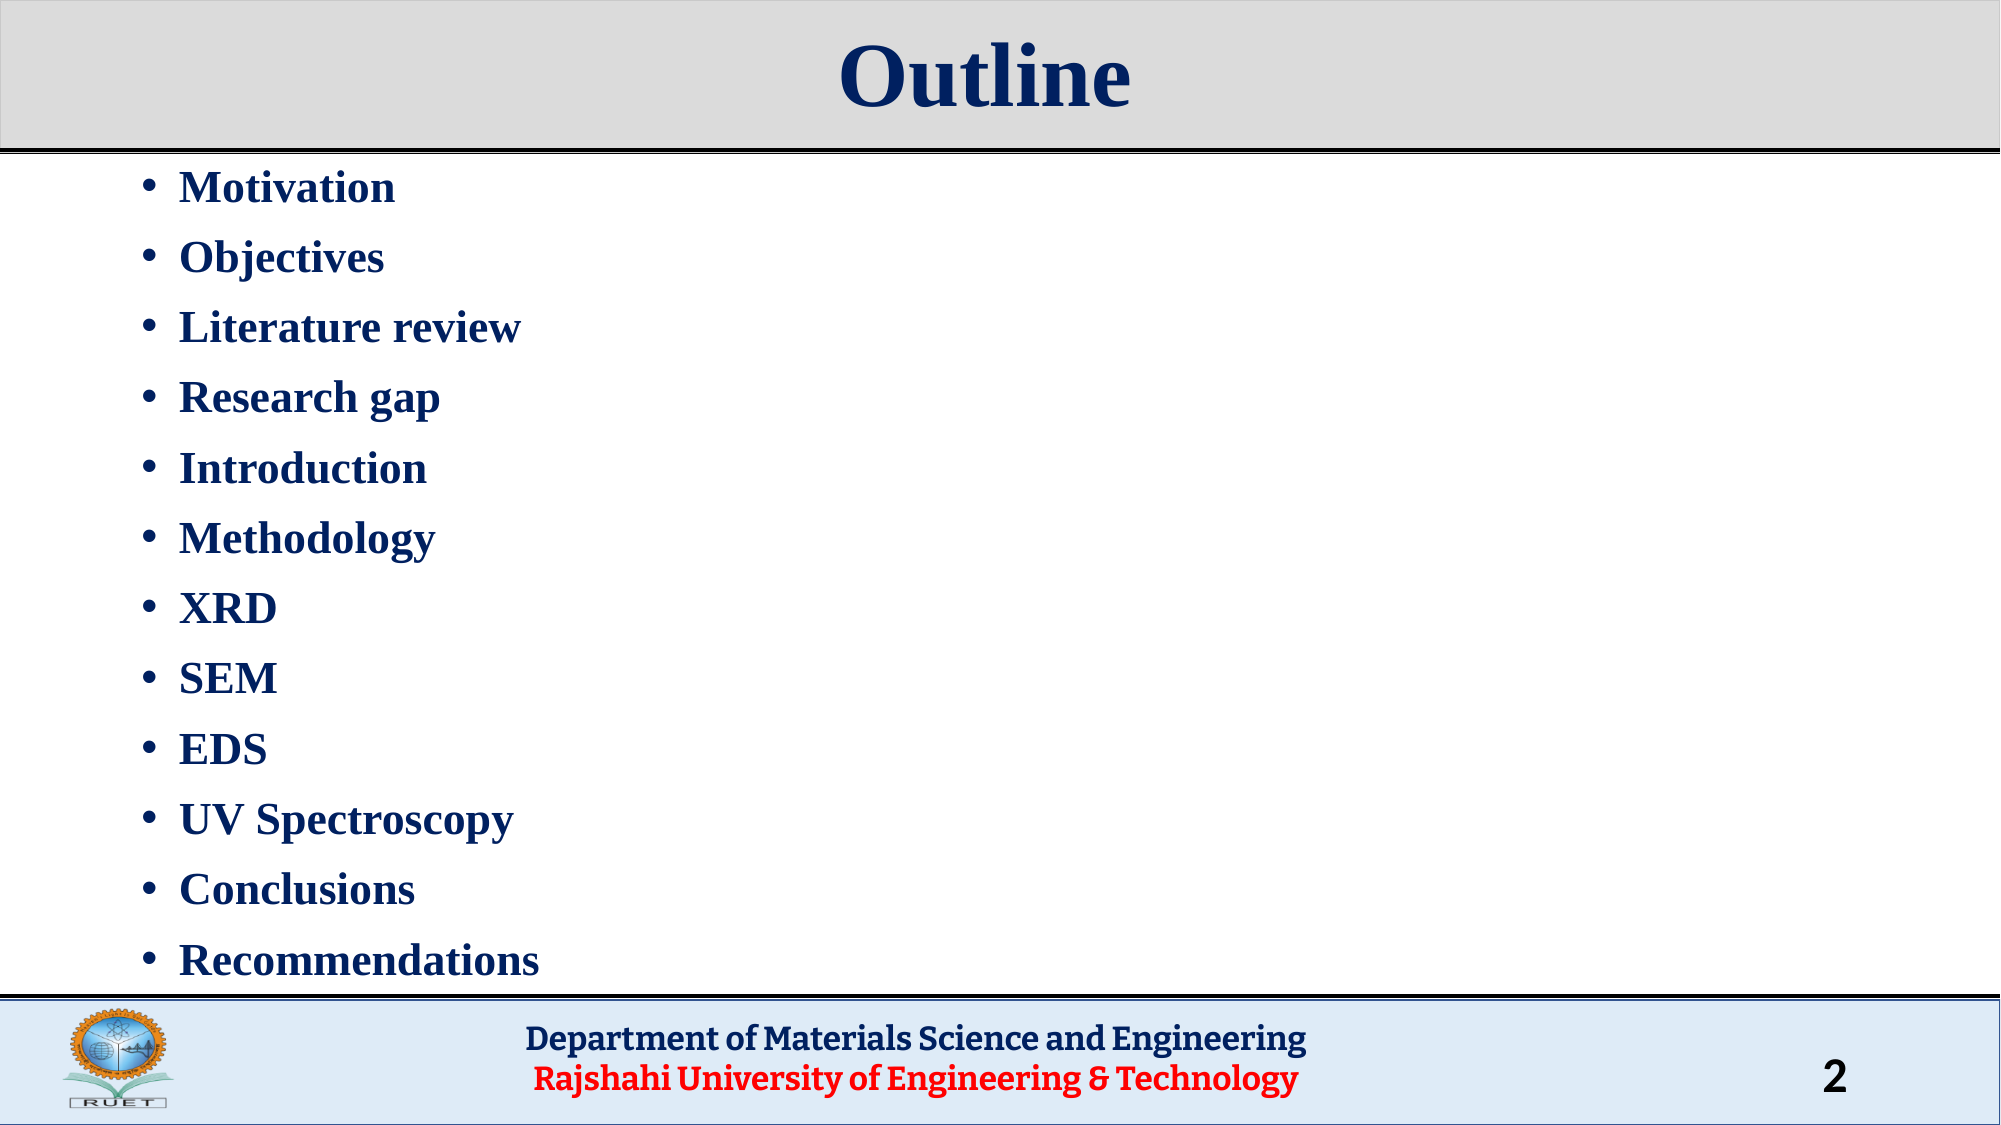

# Outline
Motivation
Objectives
Literature review
Research gap
Introduction
Methodology
XRD
SEM
EDS
UV Spectroscopy
Conclusions
Recommendations

2